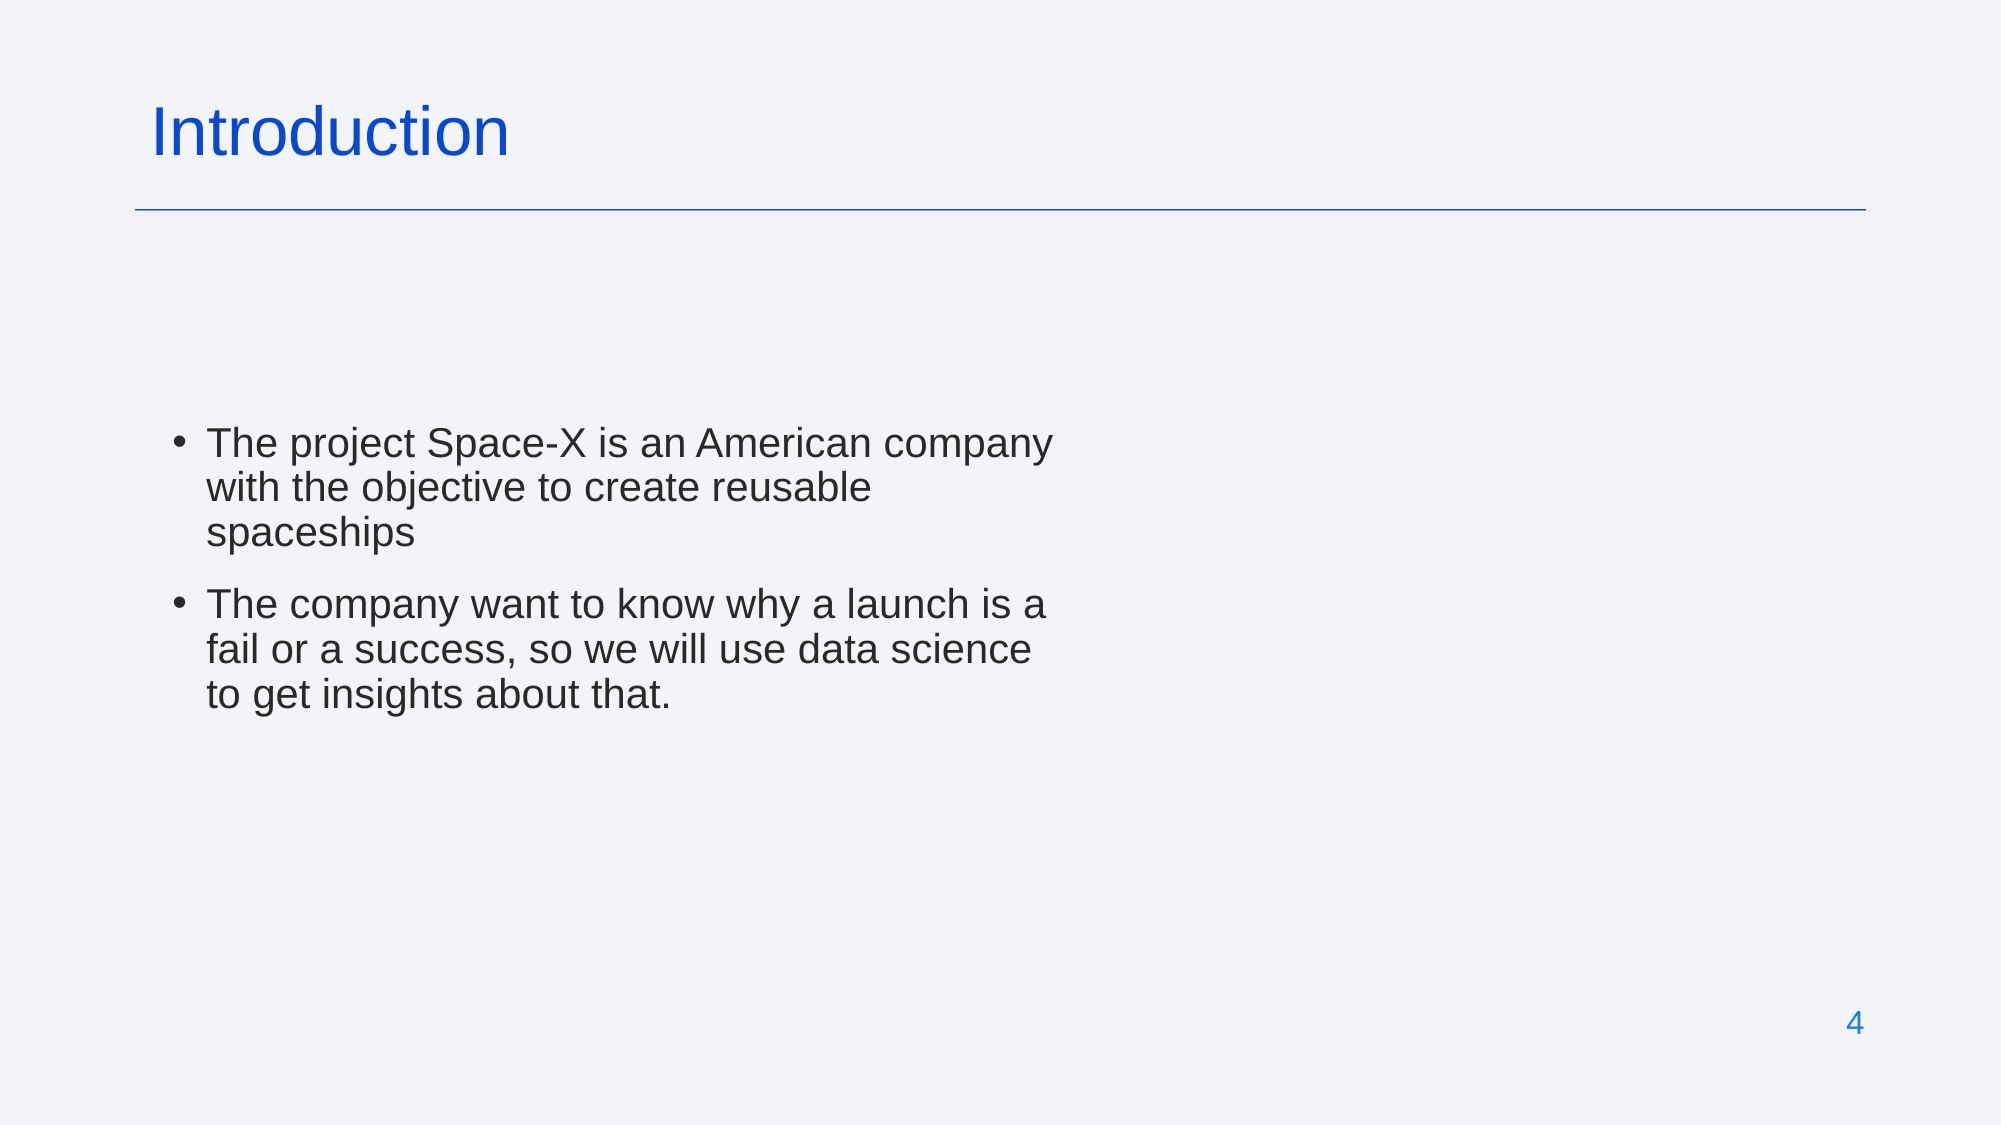

Introduction
The project Space-X is an American company with the objective to create reusable spaceships
The company want to know why a launch is a fail or a success, so we will use data science to get insights about that.
4